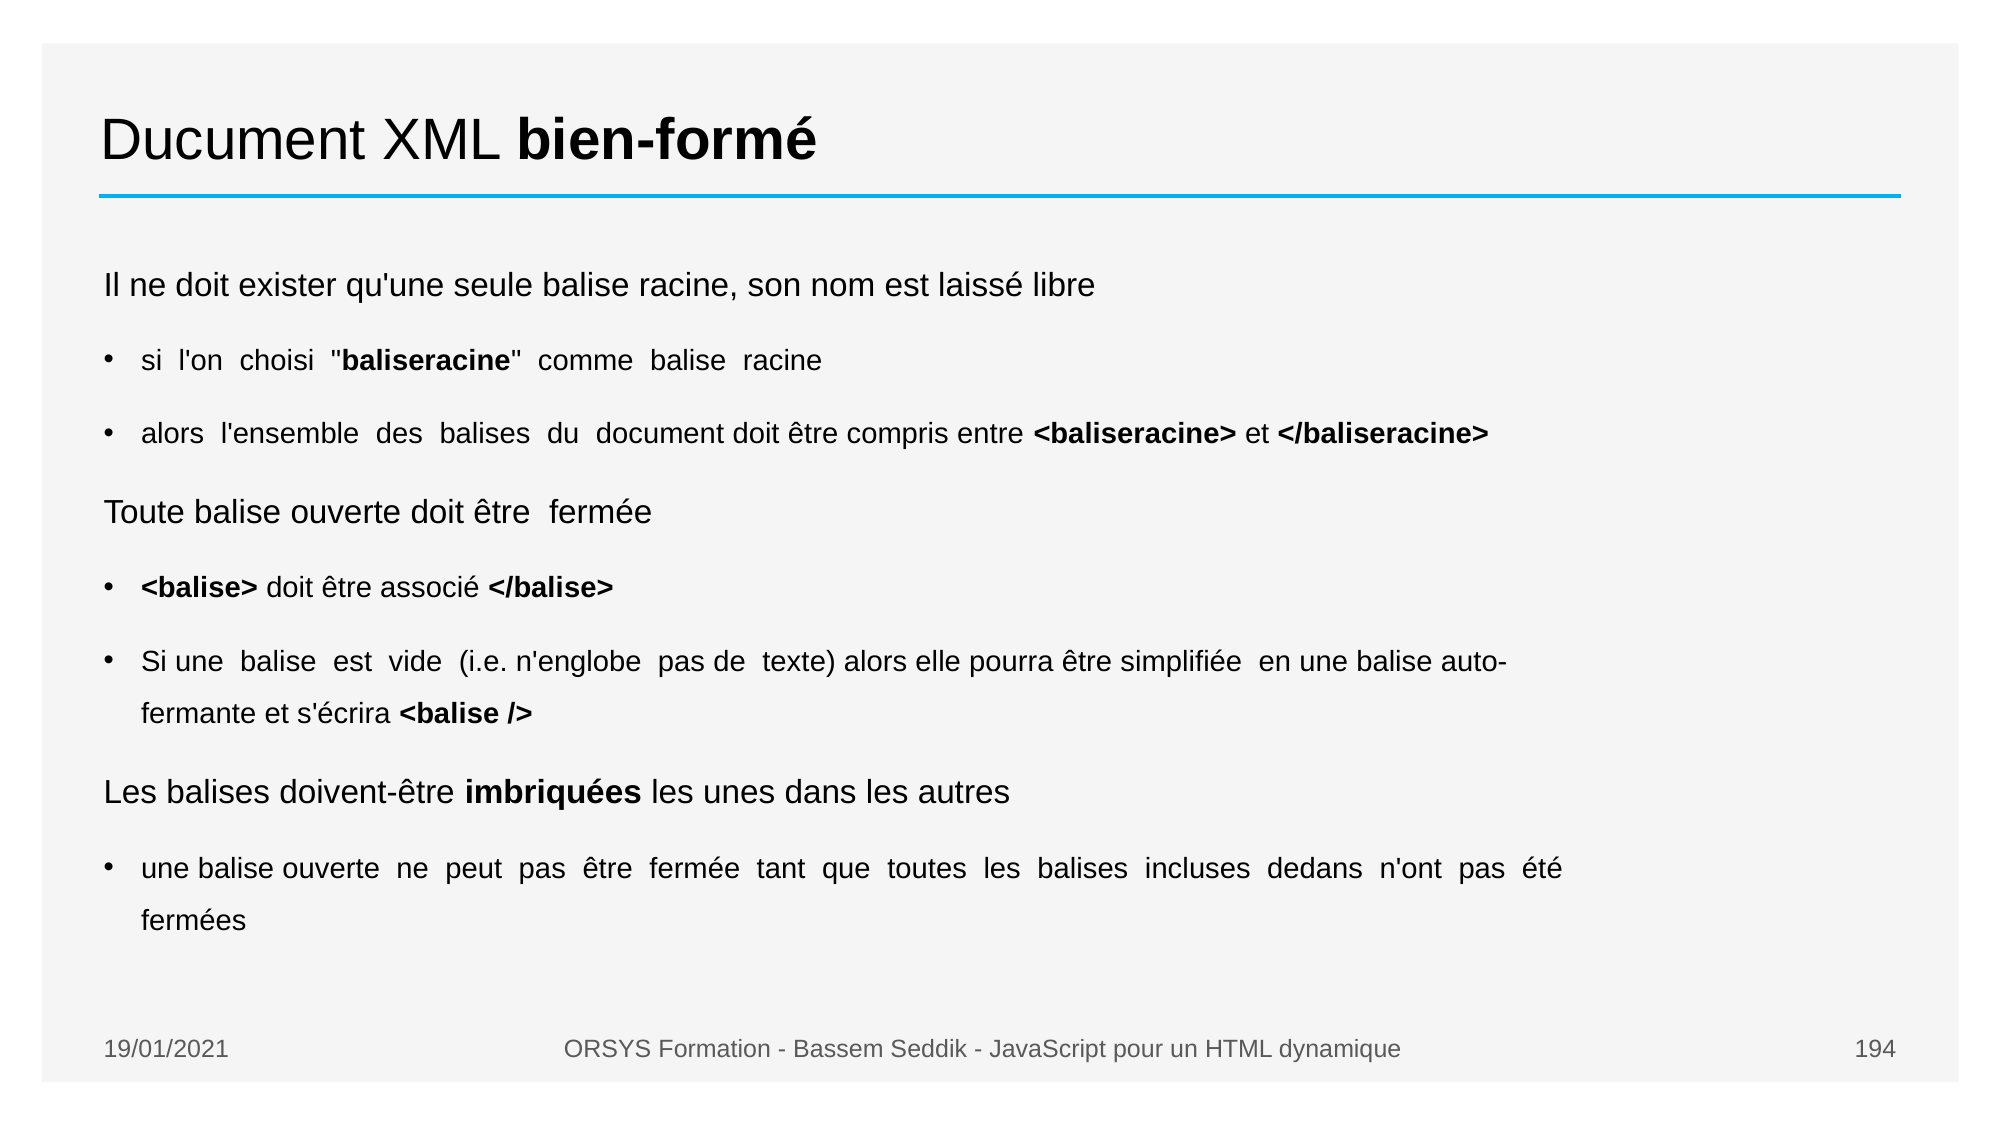

# Ducument XML bien-formé
Il ne doit exister qu'une seule balise racine, son nom est laissé libre
si  l'on  choisi  "baliseracine"  comme  balise  racine
alors  l'ensemble  des  balises  du  document doit être compris entre <baliseracine> et </baliseracine>
Toute balise ouverte doit être  fermée
<balise> doit être associé </balise>
Si une  balise  est  vide  (i.e. n'englobe  pas de  texte) alors elle pourra être simplifiée  en une balise auto-fermante et s'écrira <balise />
Les balises doivent-être imbriquées les unes dans les autres
une balise ouverte  ne  peut  pas  être  fermée  tant  que  toutes  les  balises  incluses  dedans  n'ont  pas  été  fermées
19/01/2021
ORSYS Formation - Bassem Seddik - JavaScript pour un HTML dynamique
194